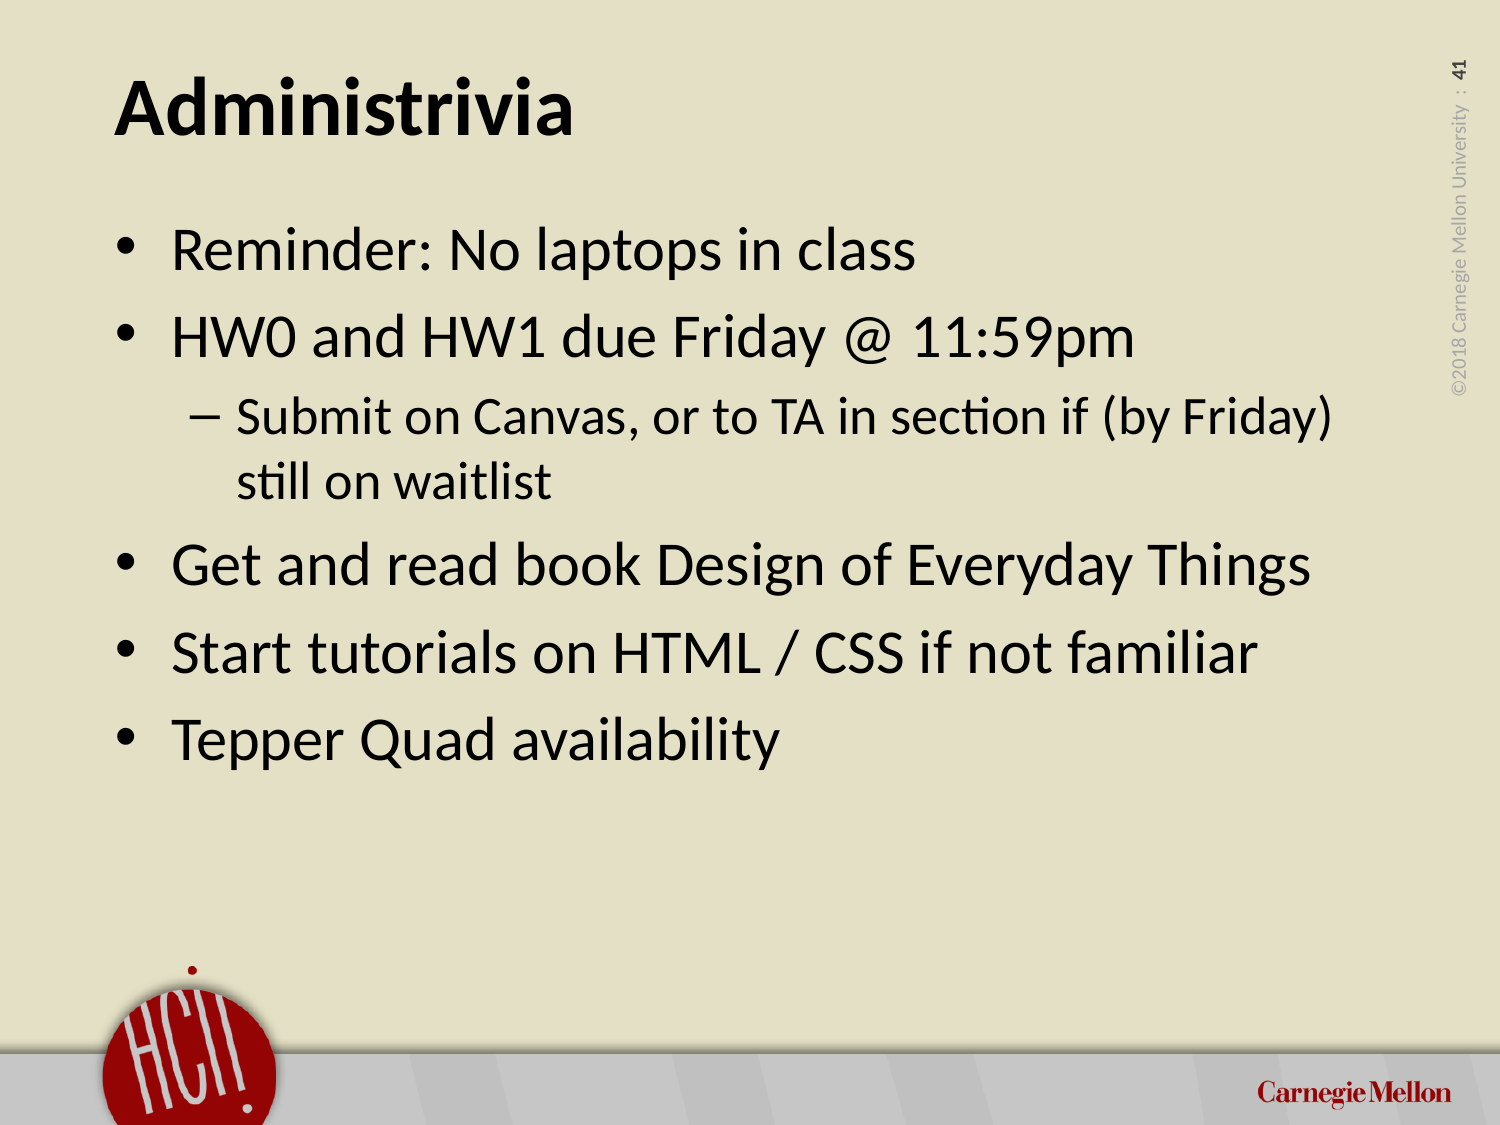

# Administrivia
Reminder: No laptops in class
HW0 and HW1 due Friday @ 11:59pm
Submit on Canvas, or to TA in section if (by Friday) still on waitlist
Get and read book Design of Everyday Things
Start tutorials on HTML / CSS if not familiar
Tepper Quad availability
Update this slide for each semester